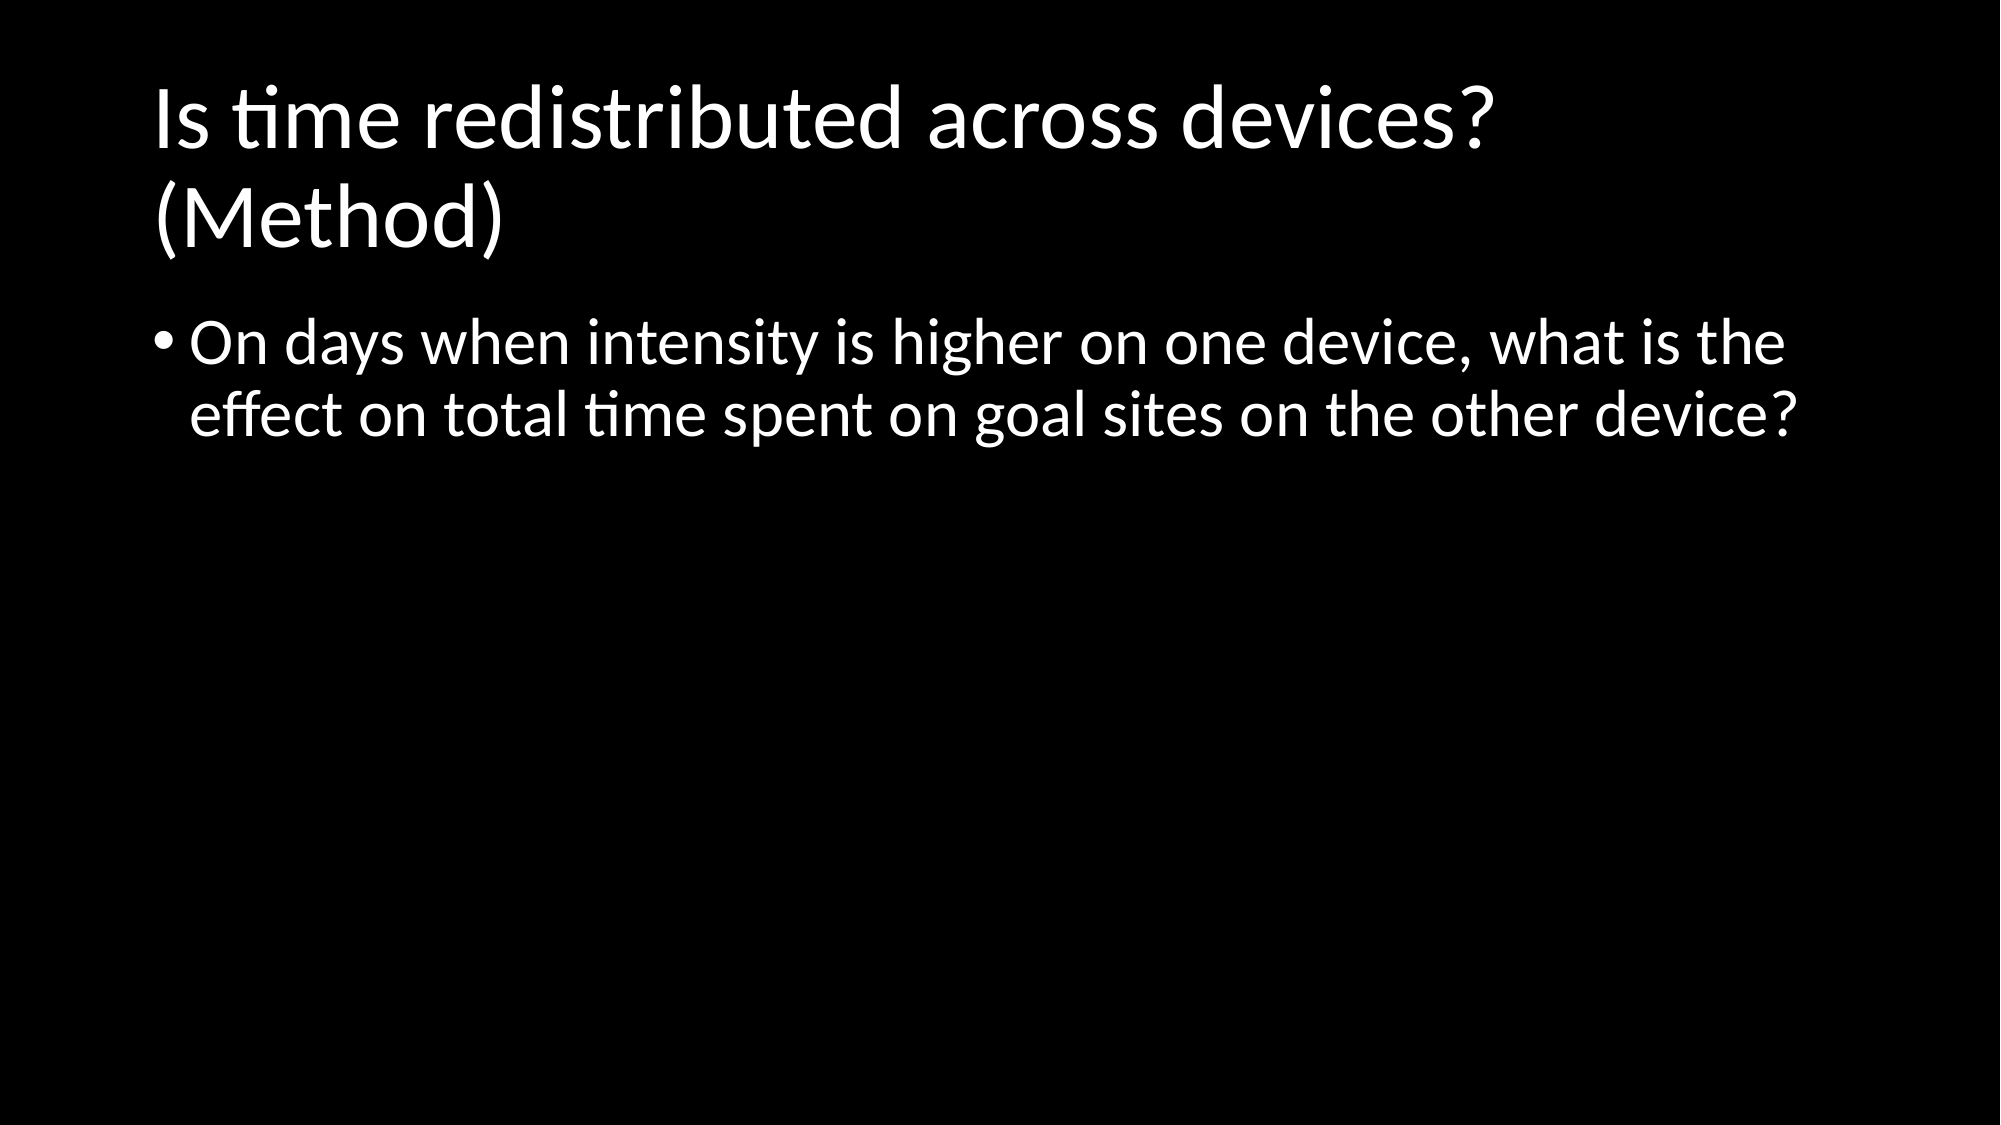

# Is time redistributed across devices? (Method)
On days when intensity is higher on one device, what is the effect on total time spent on goal sites on the other device?